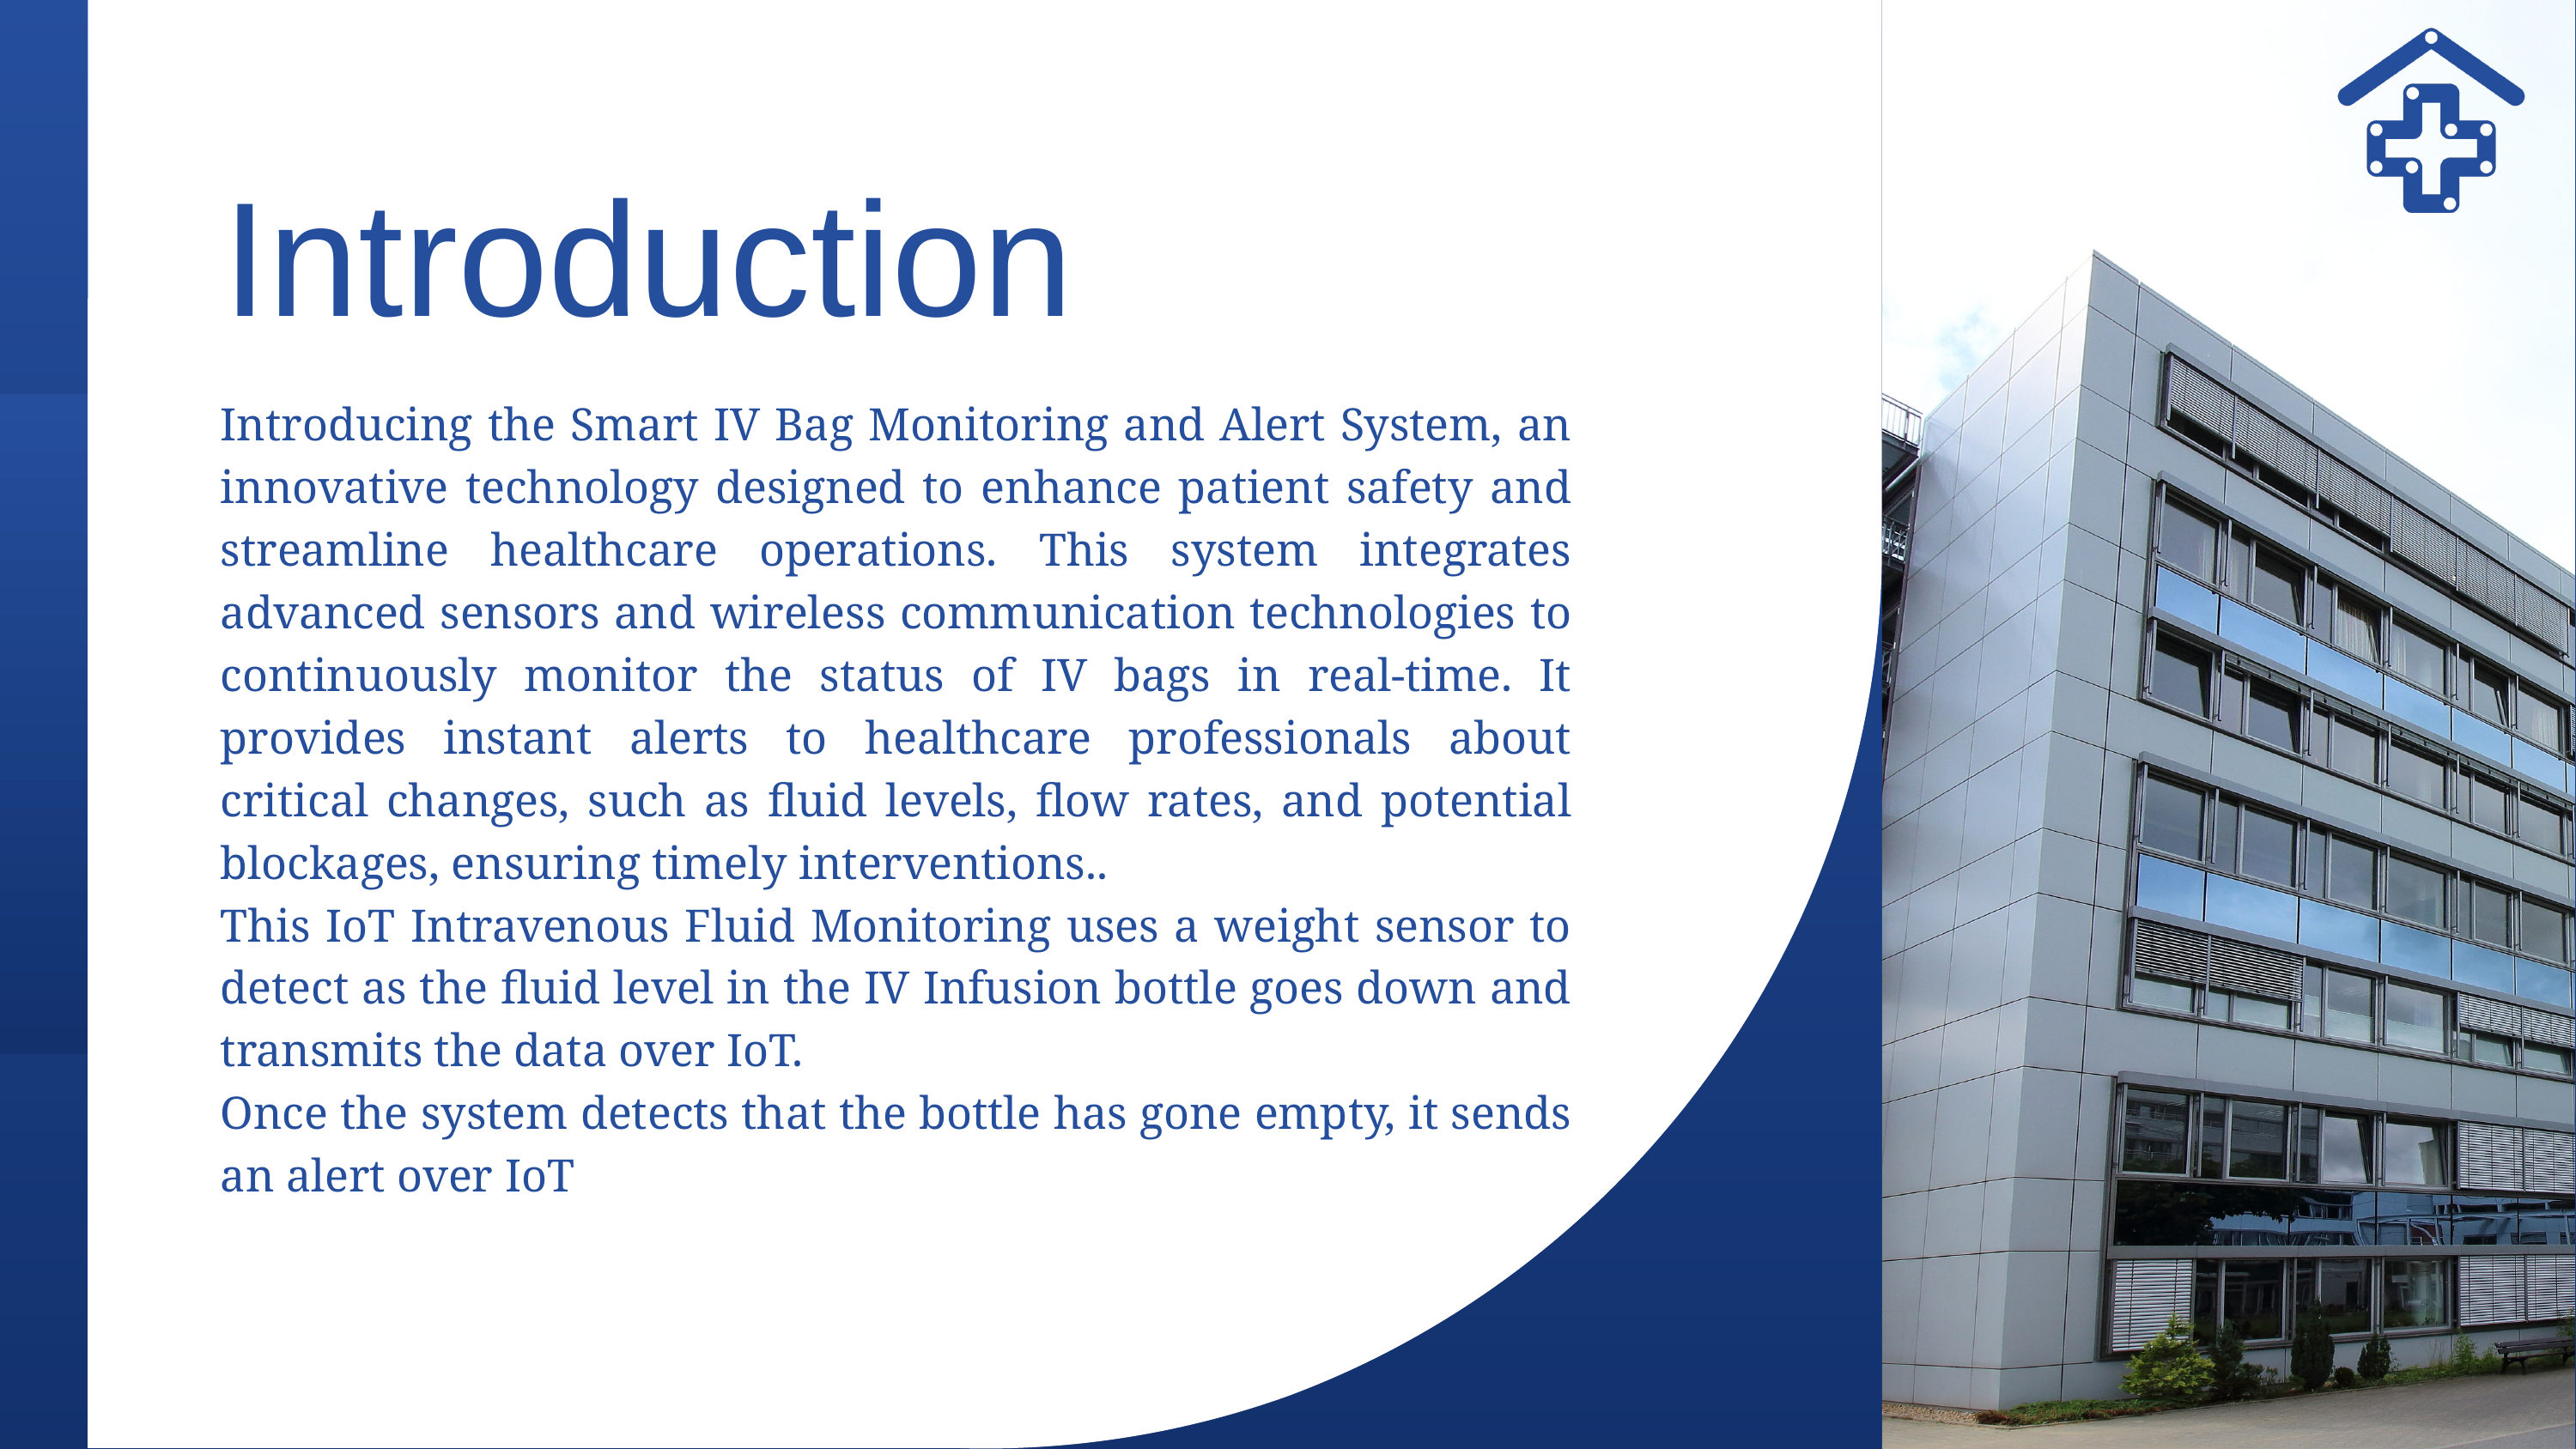

Introduction

Introducing the Smart IV Bag Monitoring and Alert System, an innovative technology designed to enhance patient safety and streamline healthcare operations. This system integrates advanced sensors and wireless communication technologies to continuously monitor the status of IV bags in real-time. It provides instant alerts to healthcare professionals about critical changes, such as fluid levels, flow rates, and potential blockages, ensuring timely interventions..
This IoT Intravenous Fluid Monitoring uses a weight sensor to detect as the fluid level in the IV Infusion bottle goes down and transmits the data over IoT.
Once the system detects that the bottle has gone empty, it sends an alert over IoT